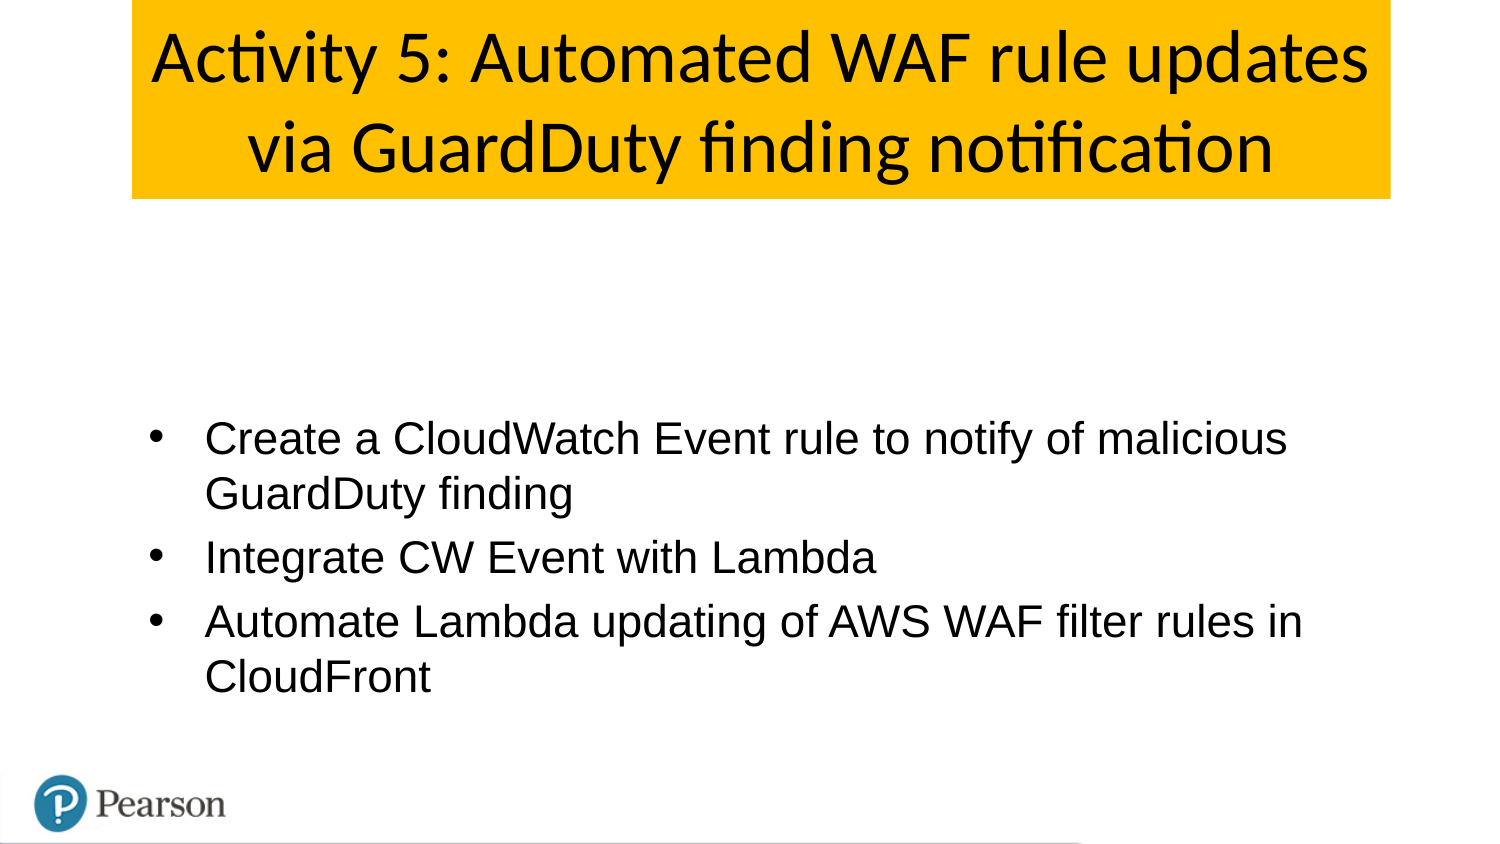

Activity 5: Automated WAF rule updates via GuardDuty finding notification

Create a CloudWatch Event rule to notify of malicious GuardDuty finding
Integrate CW Event with Lambda
Automate Lambda updating of AWS WAF filter rules in CloudFront